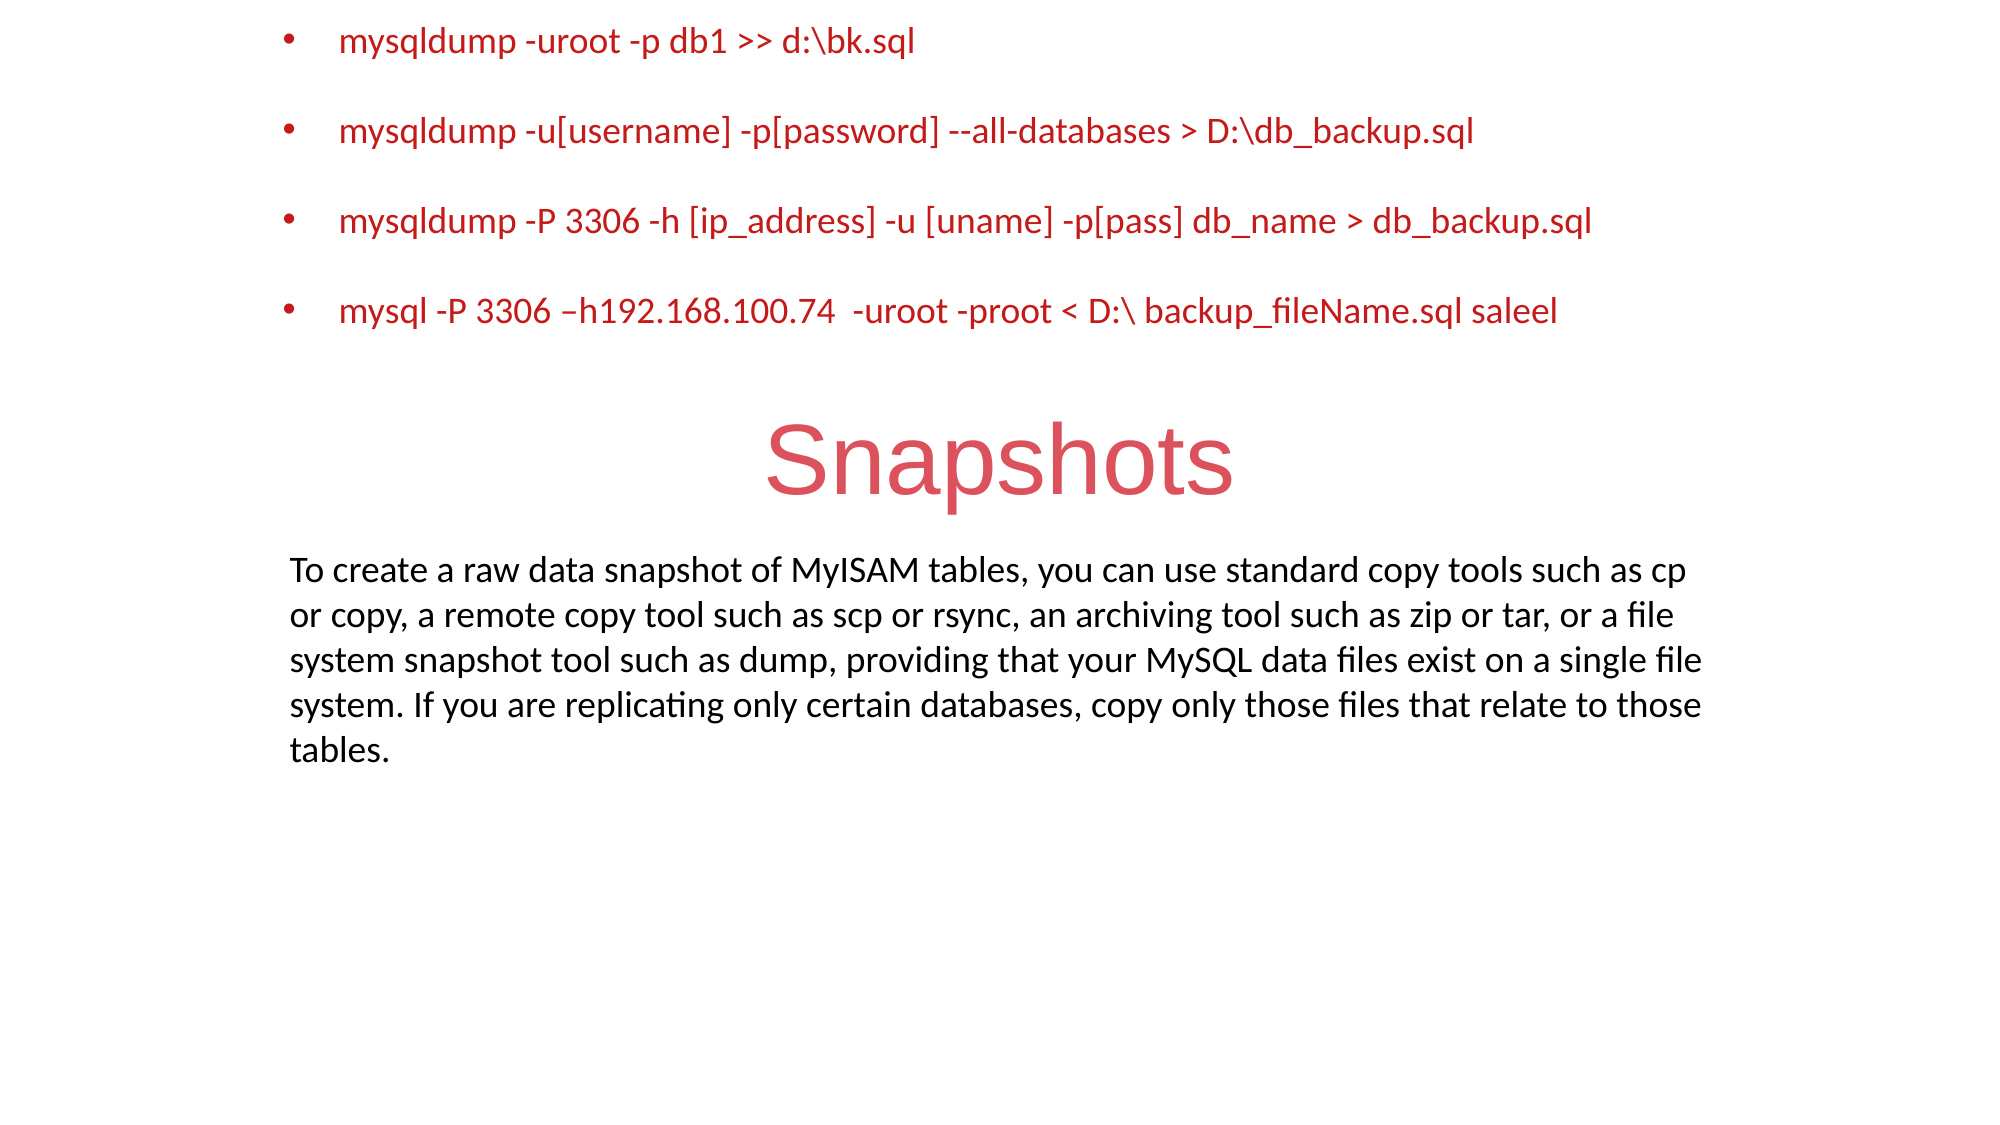

mysqldump -uroot -p db1 >> d:\bk.sql

mysqldump -u[username] -p[password] --all-databases > D:\db_backup.sql

mysqldump -P 3306 -h [ip_address] -u [uname] -p[pass] db_name > db_backup.sql

mysql -P 3306 –h192.168.100.74  -uroot -proot < D:\ backup_fileName.sql saleel
Snapshots
To create a raw data snapshot of MyISAM tables, you can use standard copy tools such as cp or copy, a remote copy tool such as scp or rsync, an archiving tool such as zip or tar, or a file system snapshot tool such as dump, providing that your MySQL data files exist on a single file system. If you are replicating only certain databases, copy only those files that relate to those tables.